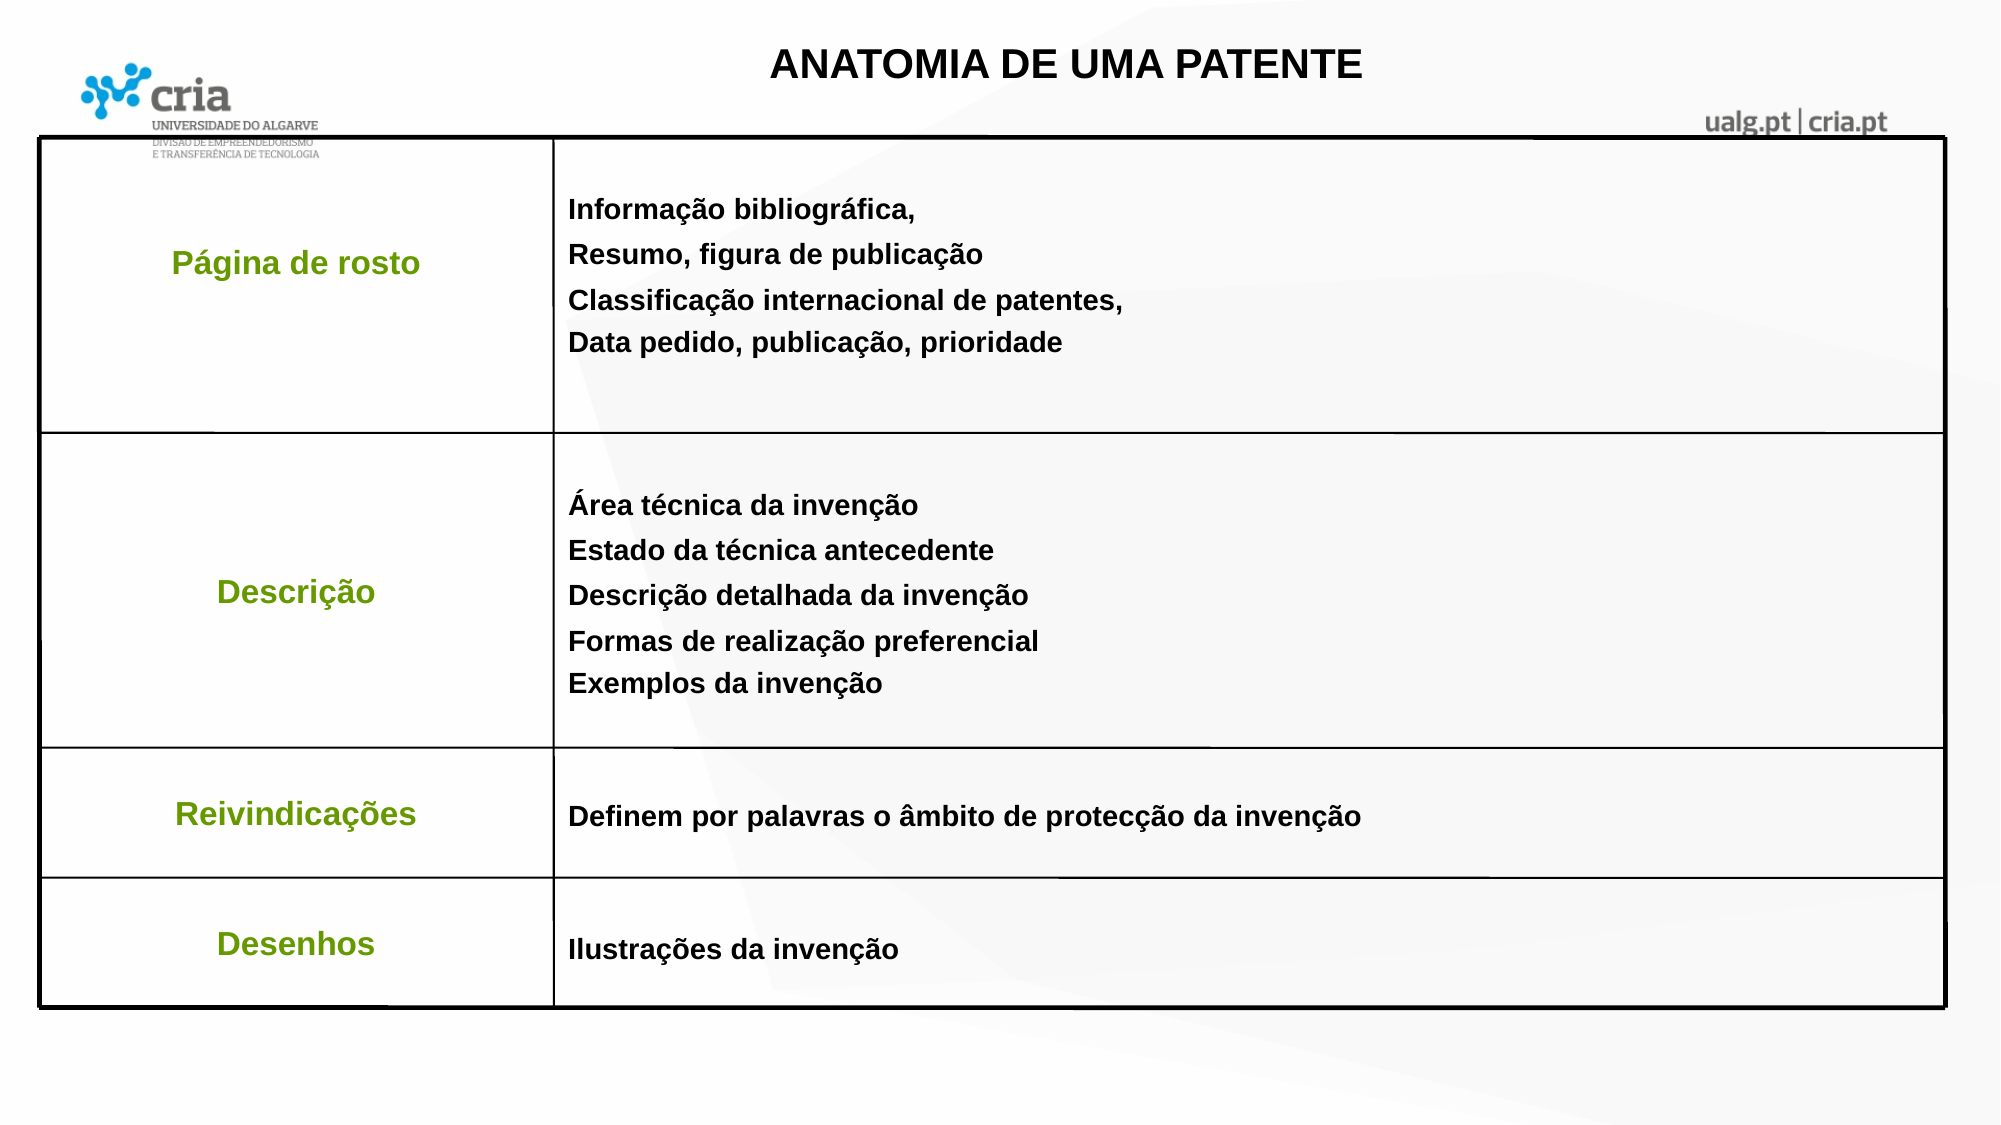

ANATOMIA DE UMA PATENTE
Página de rosto

Informação bibliográfica,
Resumo, figura de publicação
Classificação internacional de patentes,
Data pedido, publicação, prioridade

Descrição

Área técnica da invenção
Estado da técnica antecedente
Descrição detalhada da invenção
Formas de realização preferencial
Exemplos da invenção

Reivindicações

Definem por palavras o âmbito de protecção da invenção
Desenhos

Ilustrações da invenção